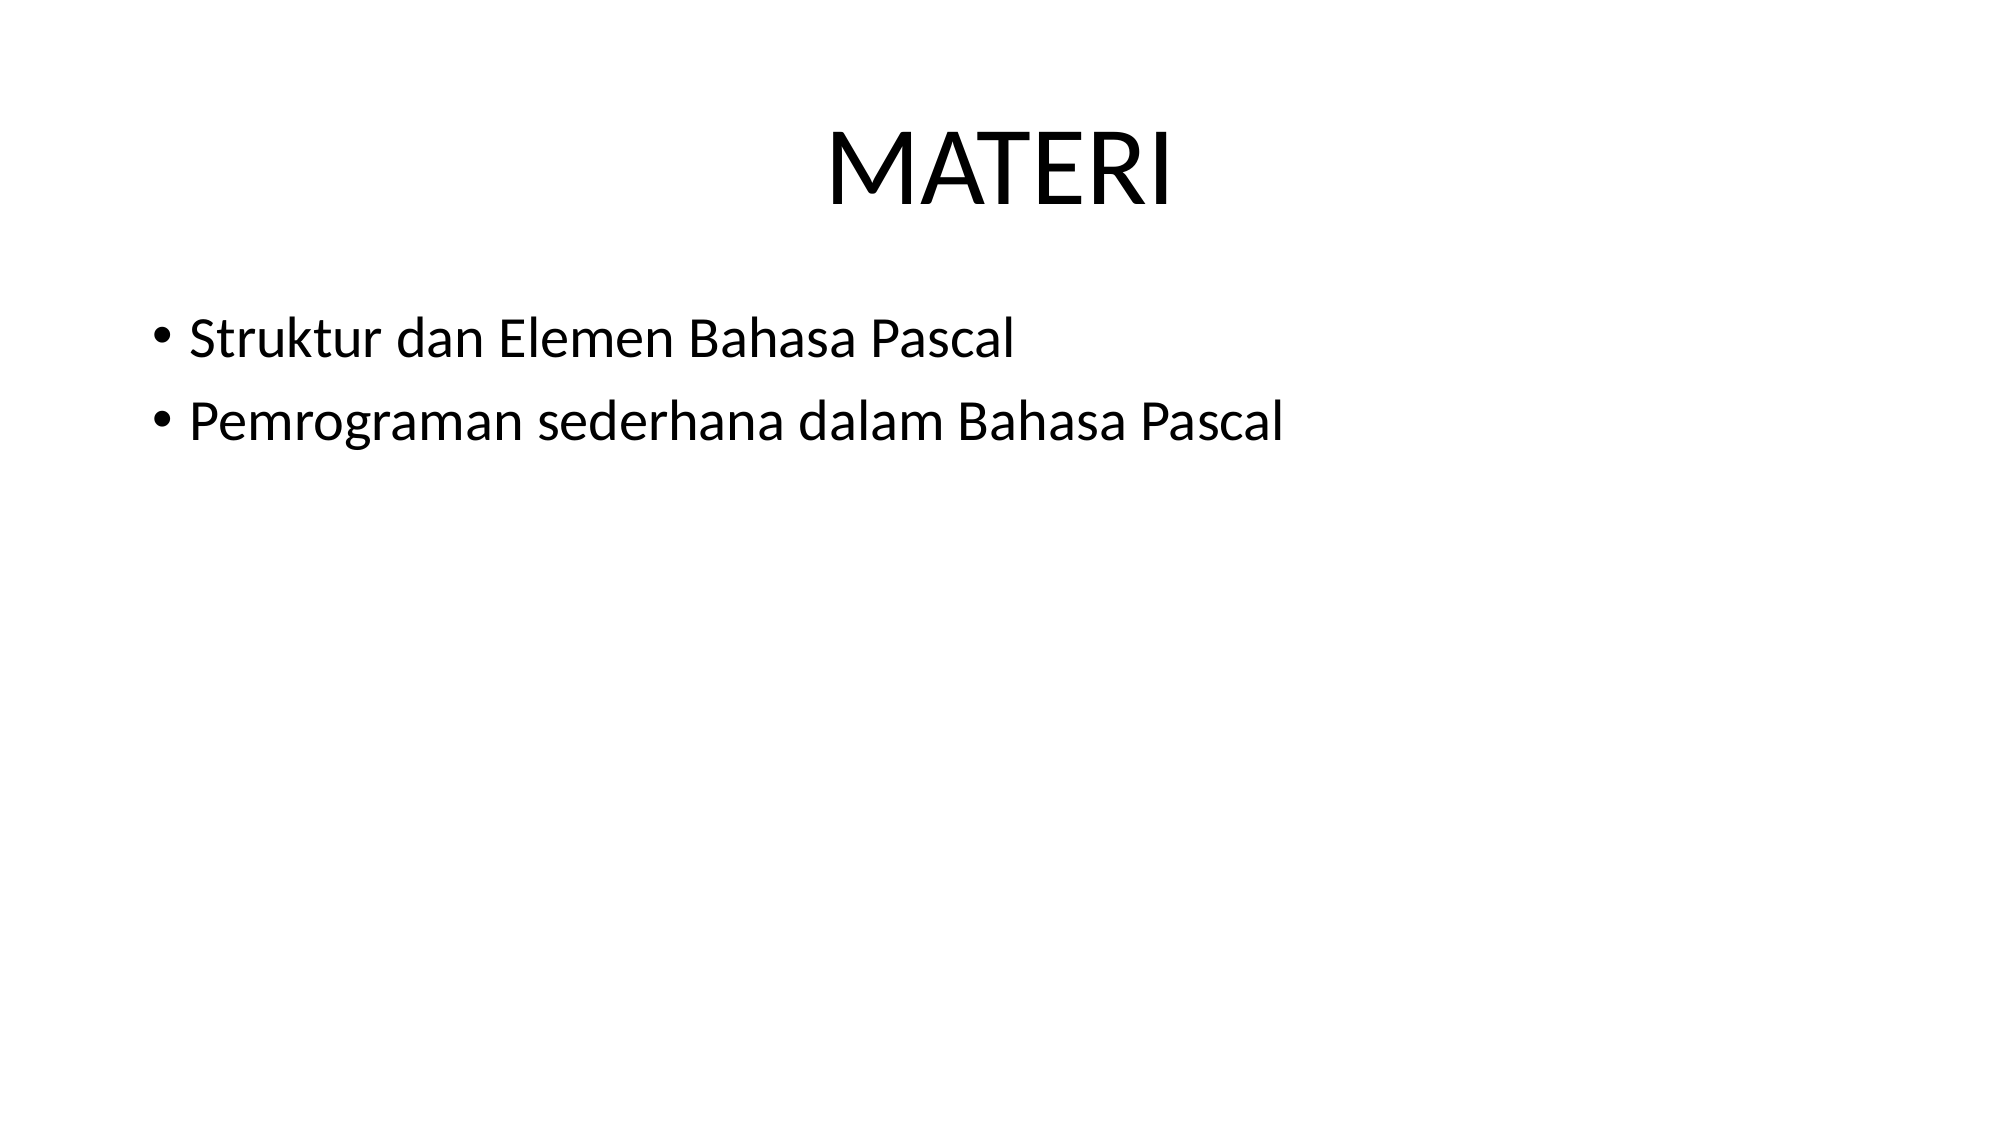

# MATERI
Struktur dan Elemen Bahasa Pascal
Pemrograman sederhana dalam Bahasa Pascal